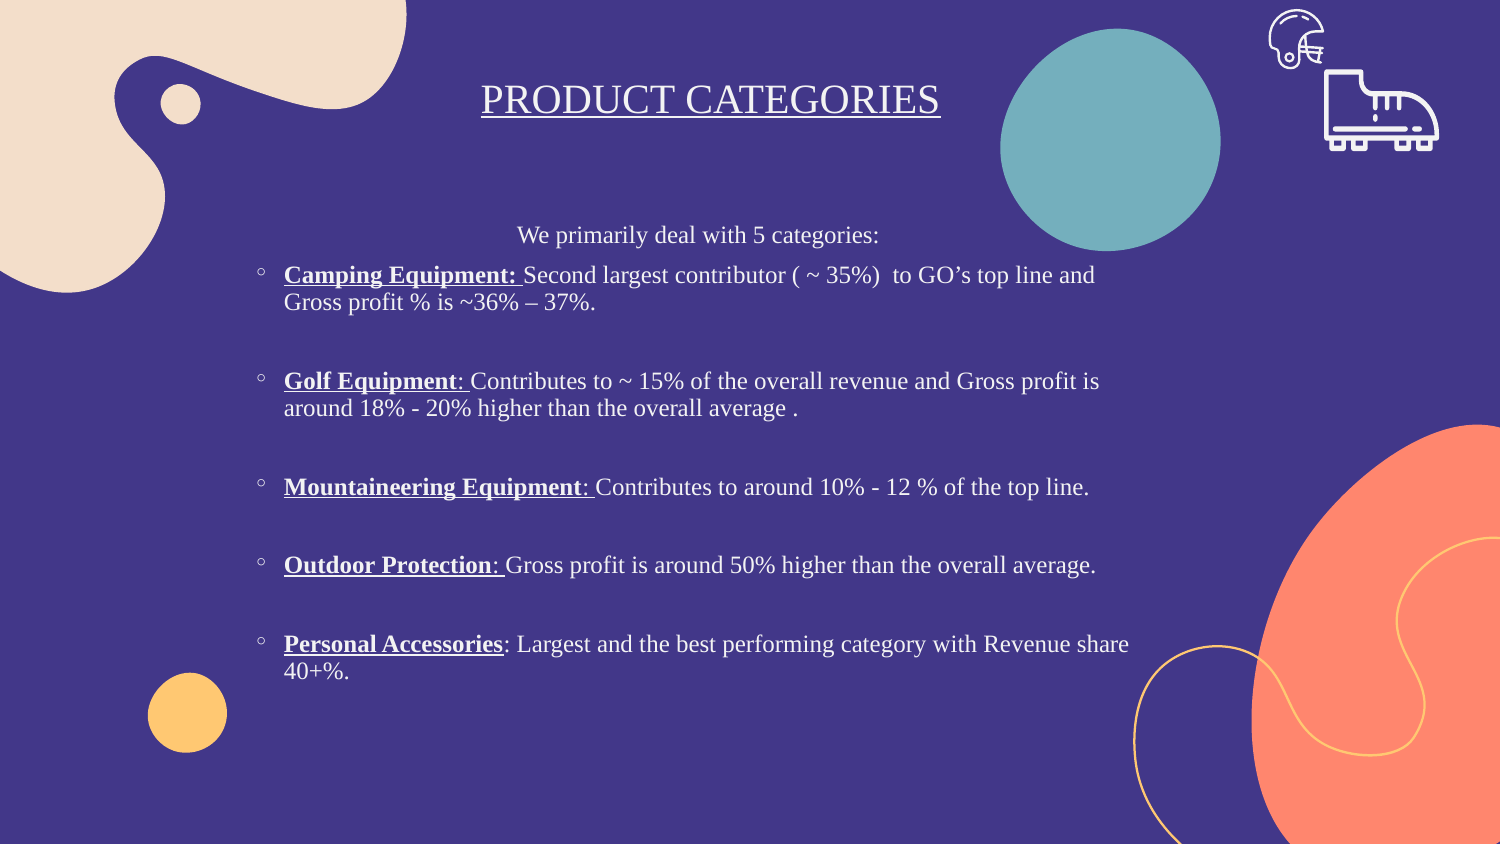

# PRODUCT CATEGORIES

We primarily deal with 5 categories:
Camping Equipment: Second largest contributor ( ~ 35%)  to GO’s top line and Gross profit % is ~36% – 37%.

Golf Equipment: Contributes to ~ 15% of the overall revenue and Gross profit is around 18% - 20% higher than the overall average .

Mountaineering Equipment: Contributes to around 10% - 12 % of the top line.

Outdoor Protection: Gross profit is around 50% higher than the overall average.

Personal Accessories: Largest and the best performing category with Revenue share  40+%.